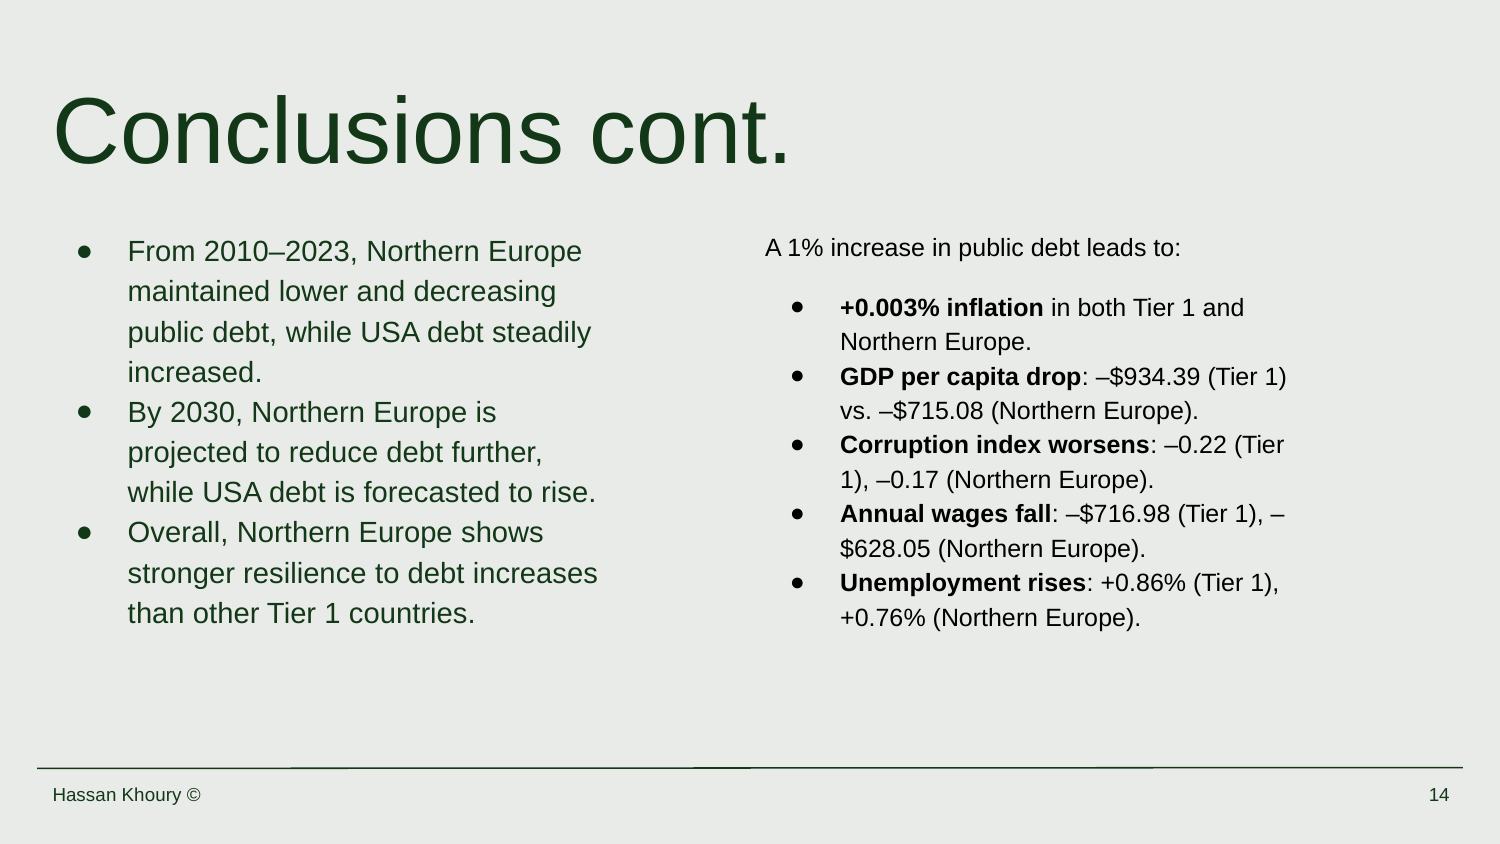

# Conclusions cont.
From 2010–2023, Northern Europe maintained lower and decreasing public debt, while USA debt steadily increased.
By 2030, Northern Europe is projected to reduce debt further, while USA debt is forecasted to rise.
Overall, Northern Europe shows stronger resilience to debt increases than other Tier 1 countries.
A 1% increase in public debt leads to:
+0.003% inflation in both Tier 1 and Northern Europe.
GDP per capita drop: –$934.39 (Tier 1) vs. –$715.08 (Northern Europe).
Corruption index worsens: –0.22 (Tier 1), –0.17 (Northern Europe).
Annual wages fall: –$716.98 (Tier 1), –$628.05 (Northern Europe).
Unemployment rises: +0.86% (Tier 1), +0.76% (Northern Europe).

Hassan Khoury ©
14